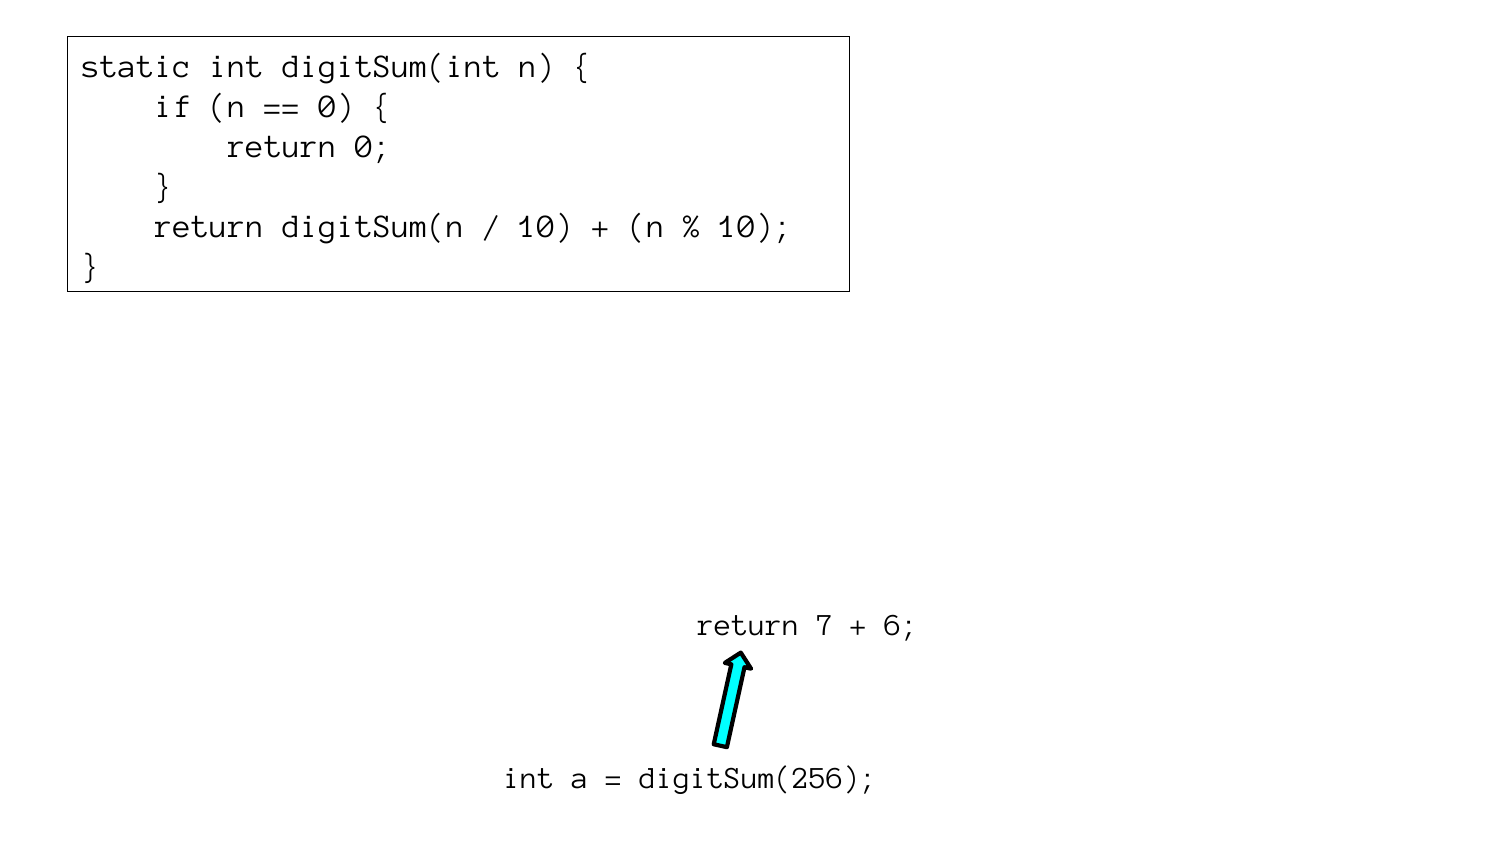

static int digitSum(int n) {
    if (n == 0) {
        return 0;
    }
    return digitSum(n / 10) + (n % 10);
}
return 7 + 6;

int a = digitSum(256);